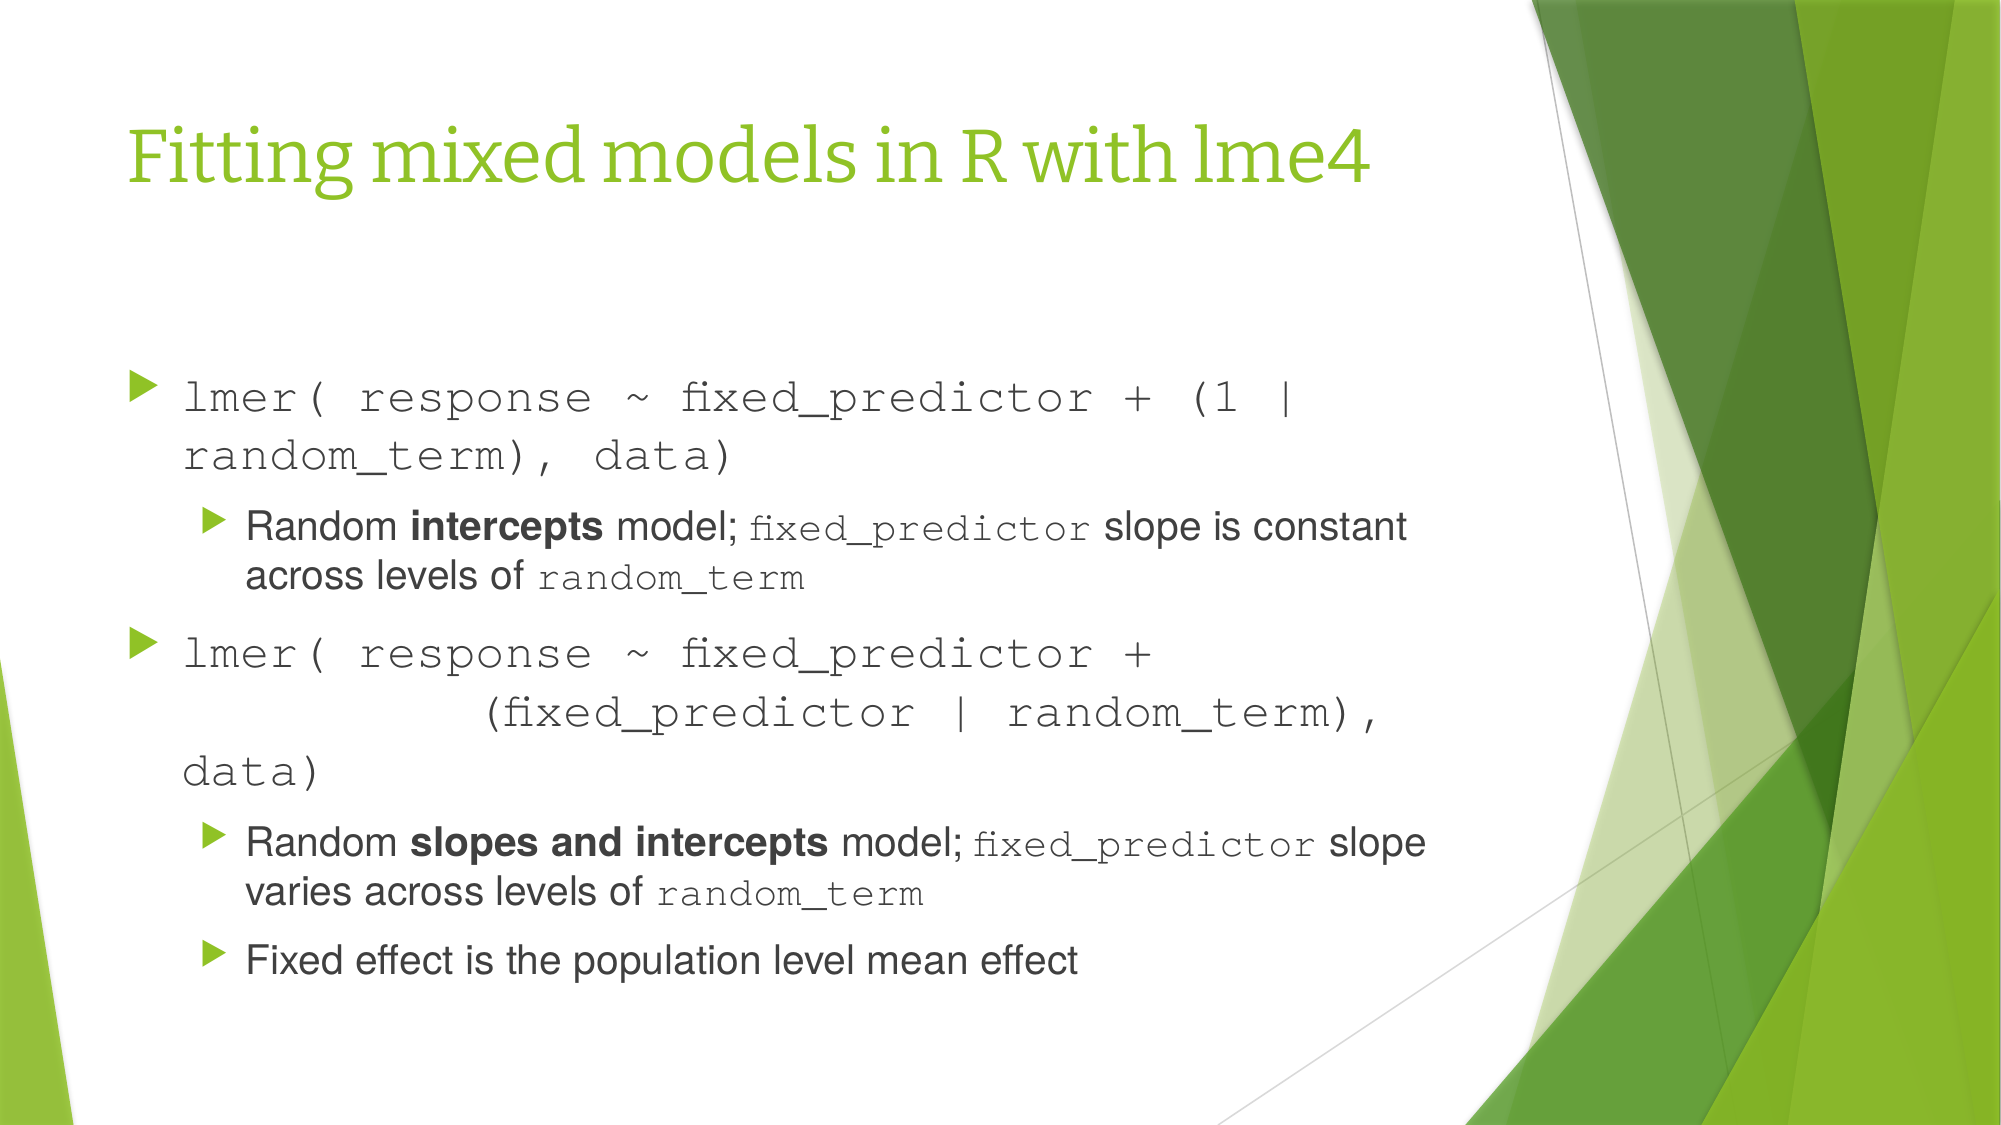

# Fitting mixed models in R with lme4
lmer( response ~ fixed_predictor + (1 | random_term), data)
Random intercepts model; fixed_predictor slope is constant across levels of random_term
lmer( response ~ fixed_predictor +                    			(fixed_predictor | random_term), data)
Random slopes and intercepts model; fixed_predictor slope varies across levels of random_term
Fixed effect is the population level mean effect